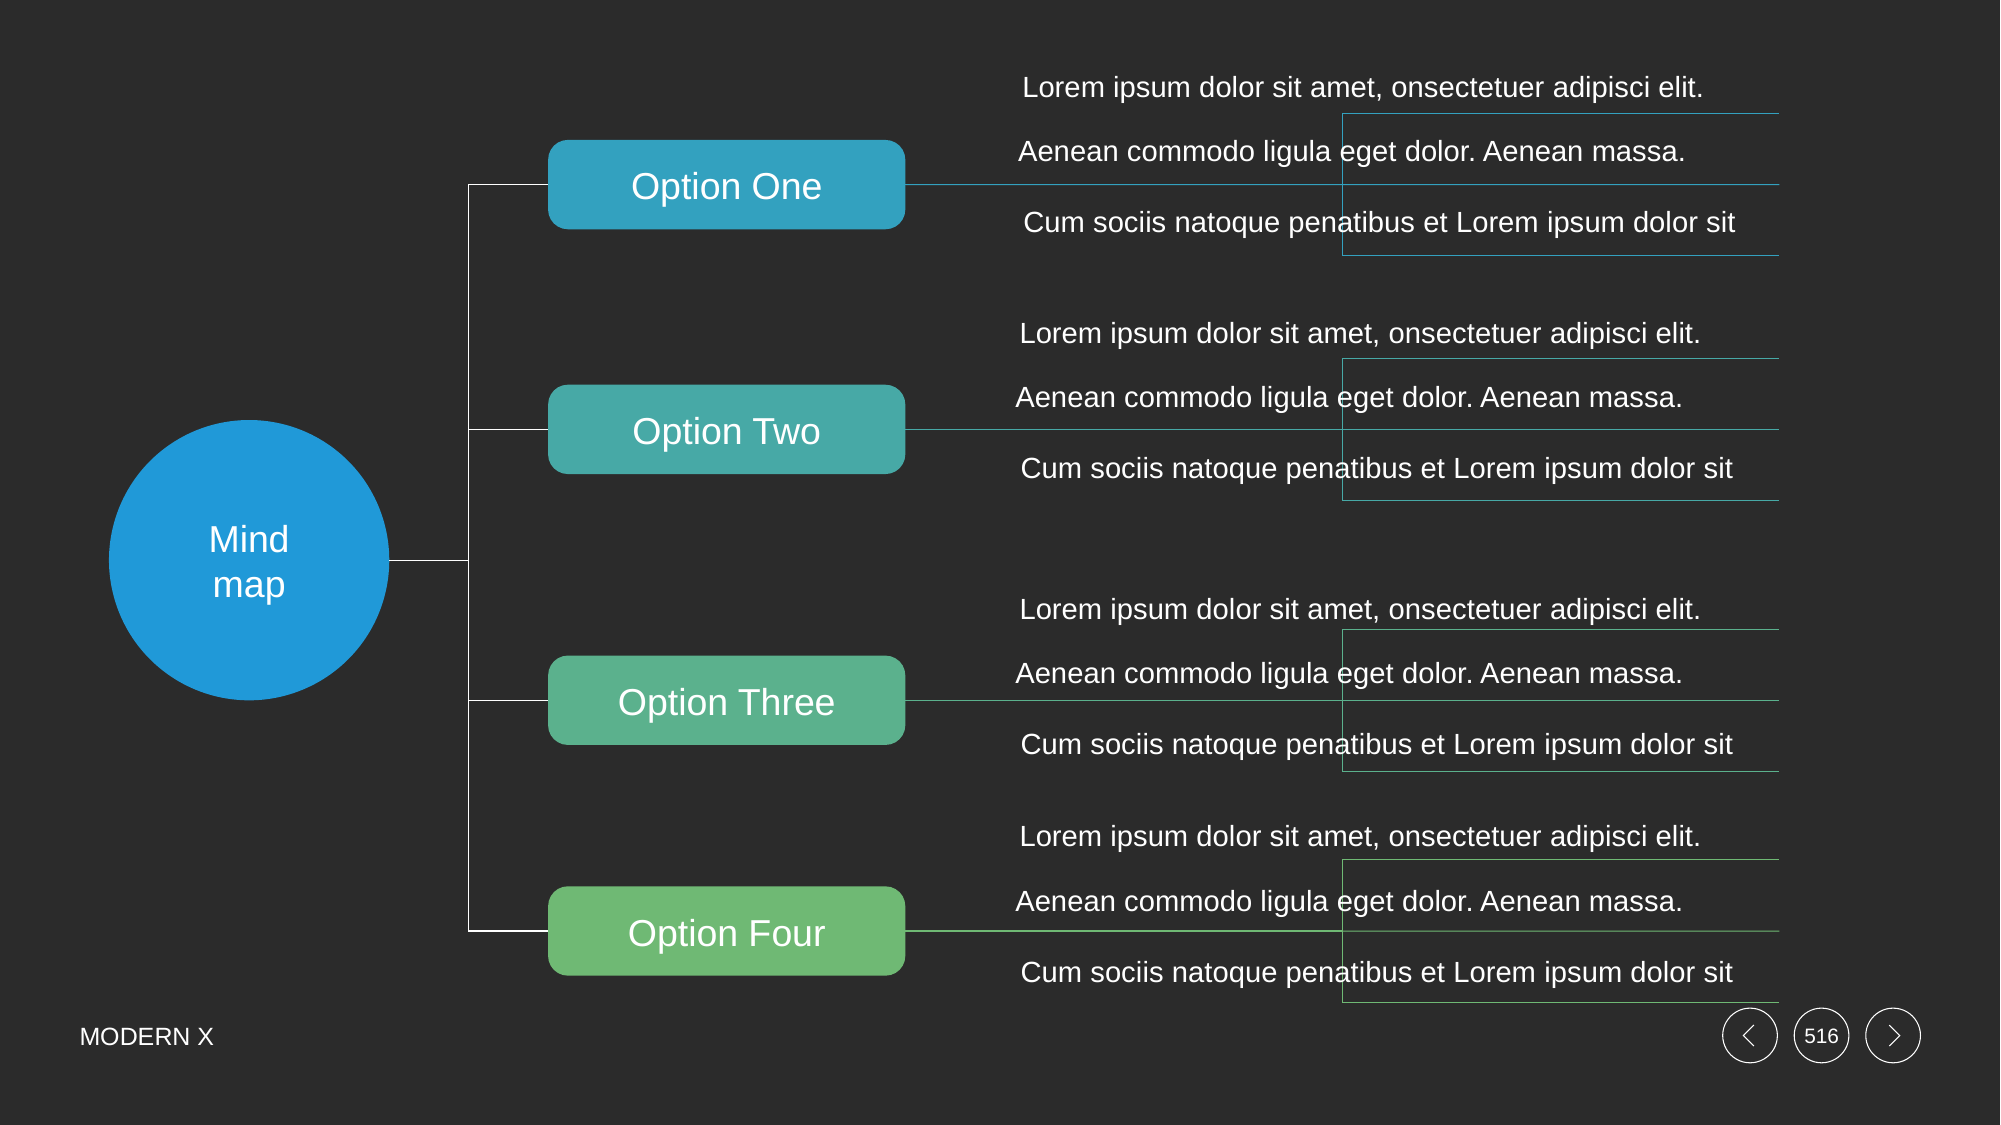

Lorem ipsum dolor sit amet, onsectetuer adipisci elit.
Aenean commodo ligula eget dolor. Aenean massa.
Option One
Cum sociis natoque penatibus et Lorem ipsum dolor sit
Lorem ipsum dolor sit amet, onsectetuer adipisci elit.
Aenean commodo ligula eget dolor. Aenean massa.
Option Two
Mind
map
Cum sociis natoque penatibus et Lorem ipsum dolor sit
Lorem ipsum dolor sit amet, onsectetuer adipisci elit.
Aenean commodo ligula eget dolor. Aenean massa.
Option Three
Cum sociis natoque penatibus et Lorem ipsum dolor sit
Lorem ipsum dolor sit amet, onsectetuer adipisci elit.
Aenean commodo ligula eget dolor. Aenean massa.
Option Four
Cum sociis natoque penatibus et Lorem ipsum dolor sit